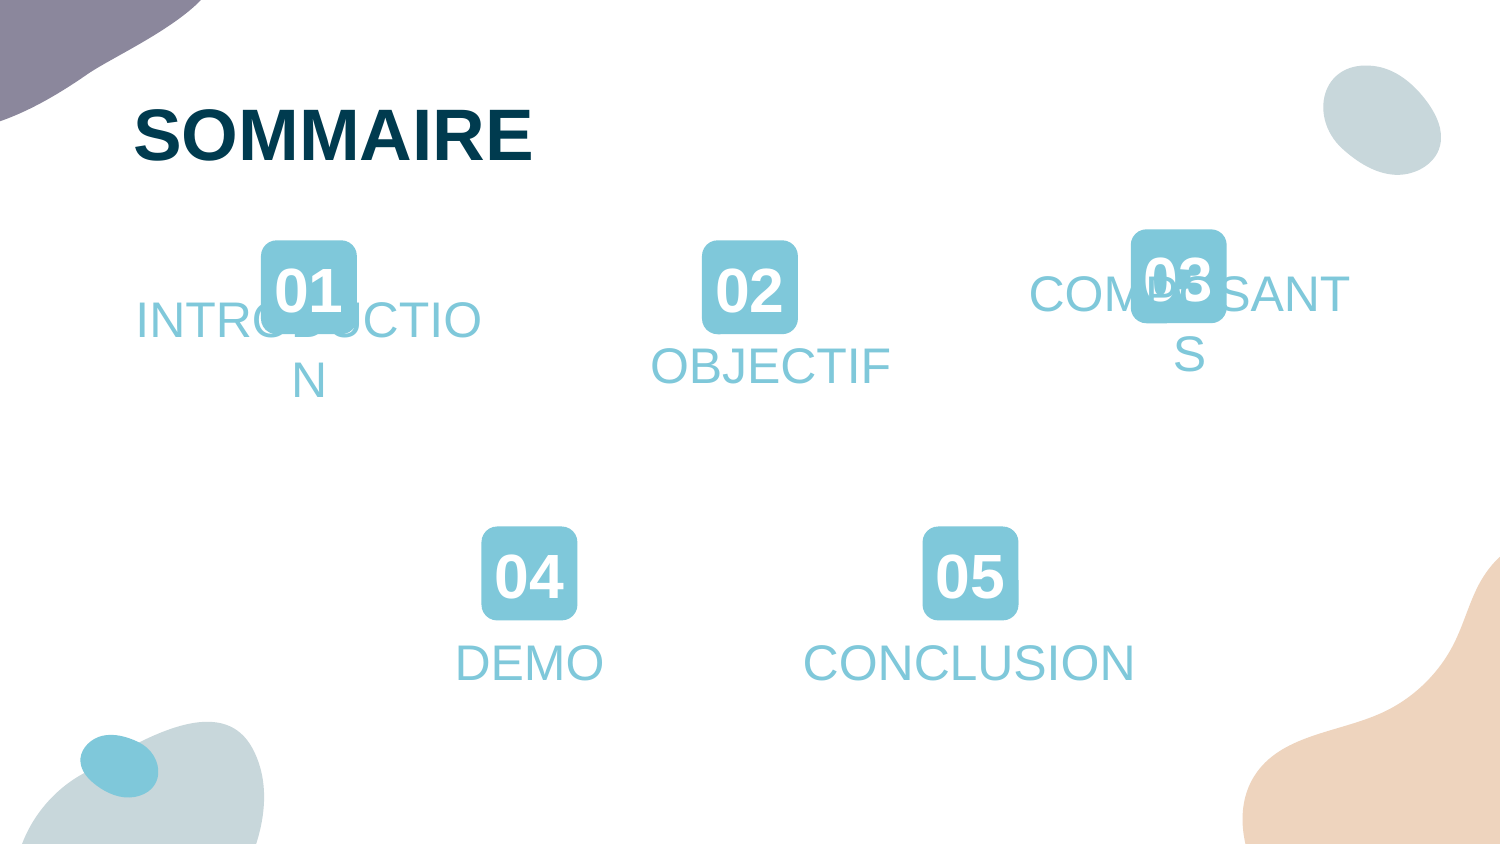

# SOMMAIRE

03
01
02
COMPOSANTS

OBJECTIF
INTRODUCTION

05
04
DEMO
CONCLUSION